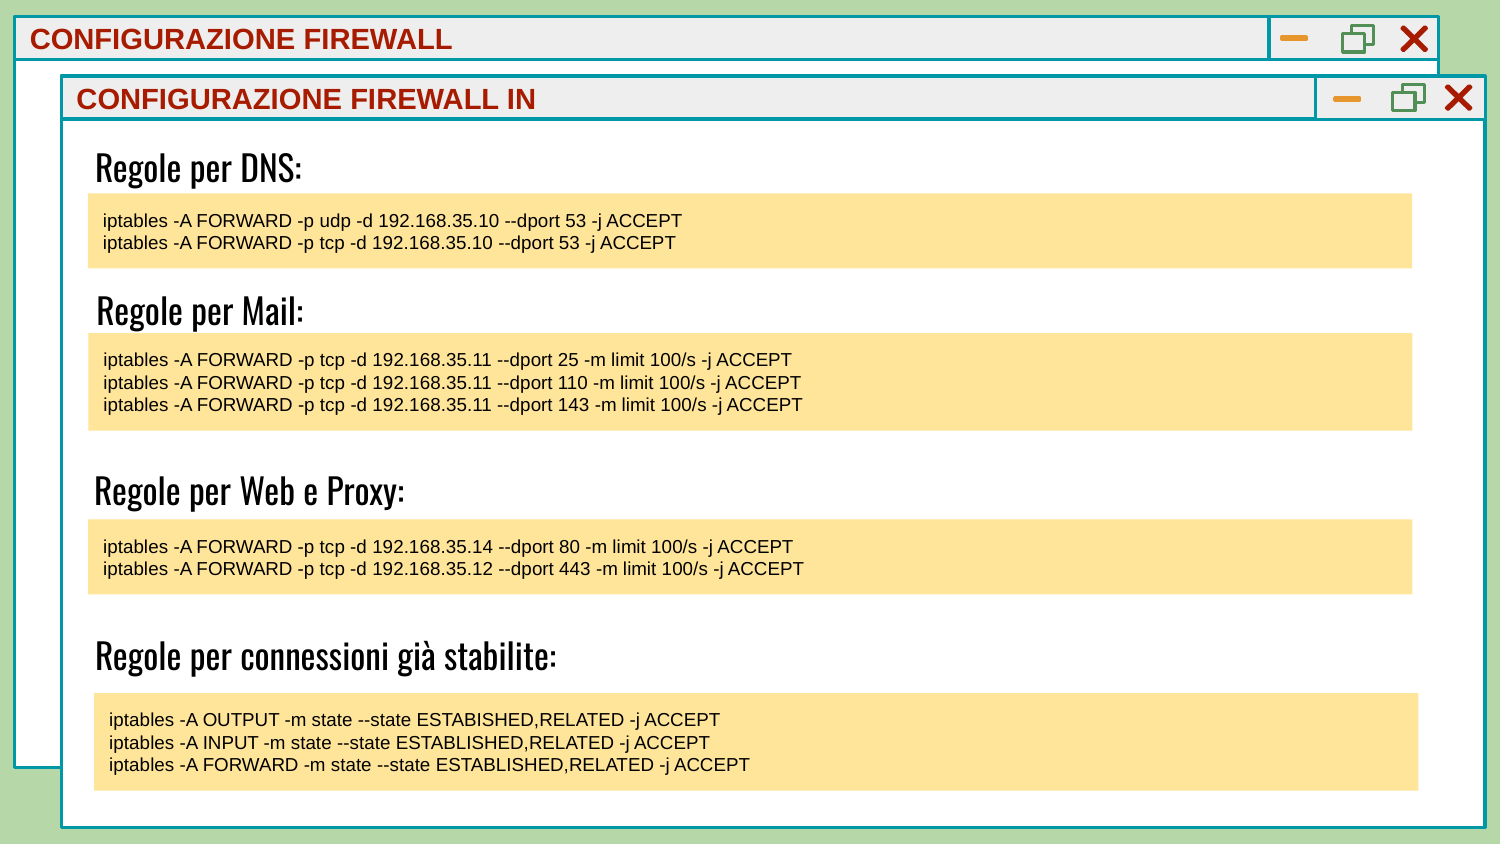

CONFIGURAZIONE FIREWALL

CONFIGURAZIONE FIREWALL IN

Regole per DNS:
iptables -A FORWARD -p udp -d 192.168.35.10 --dport 53 -j ACCEPT
iptables -A FORWARD -p tcp -d 192.168.35.10 --dport 53 -j ACCEPT
Regole per Mail:
iptables -A FORWARD -p tcp -d 192.168.35.11 --dport 25 -m limit 100/s -j ACCEPT
iptables -A FORWARD -p tcp -d 192.168.35.11 --dport 110 -m limit 100/s -j ACCEPT
iptables -A FORWARD -p tcp -d 192.168.35.11 --dport 143 -m limit 100/s -j ACCEPT

Regole per Web e Proxy:
iptables -A FORWARD -p tcp -d 192.168.35.14 --dport 80 -m limit 100/s -j ACCEPT
iptables -A FORWARD -p tcp -d 192.168.35.12 --dport 443 -m limit 100/s -j ACCEPT
Regole per connessioni già stabilite:
iptables -A OUTPUT -m state --state ESTABISHED,RELATED -j ACCEPT
iptables -A INPUT -m state --state ESTABLISHED,RELATED -j ACCEPT
iptables -A FORWARD -m state --state ESTABLISHED,RELATED -j ACCEPT